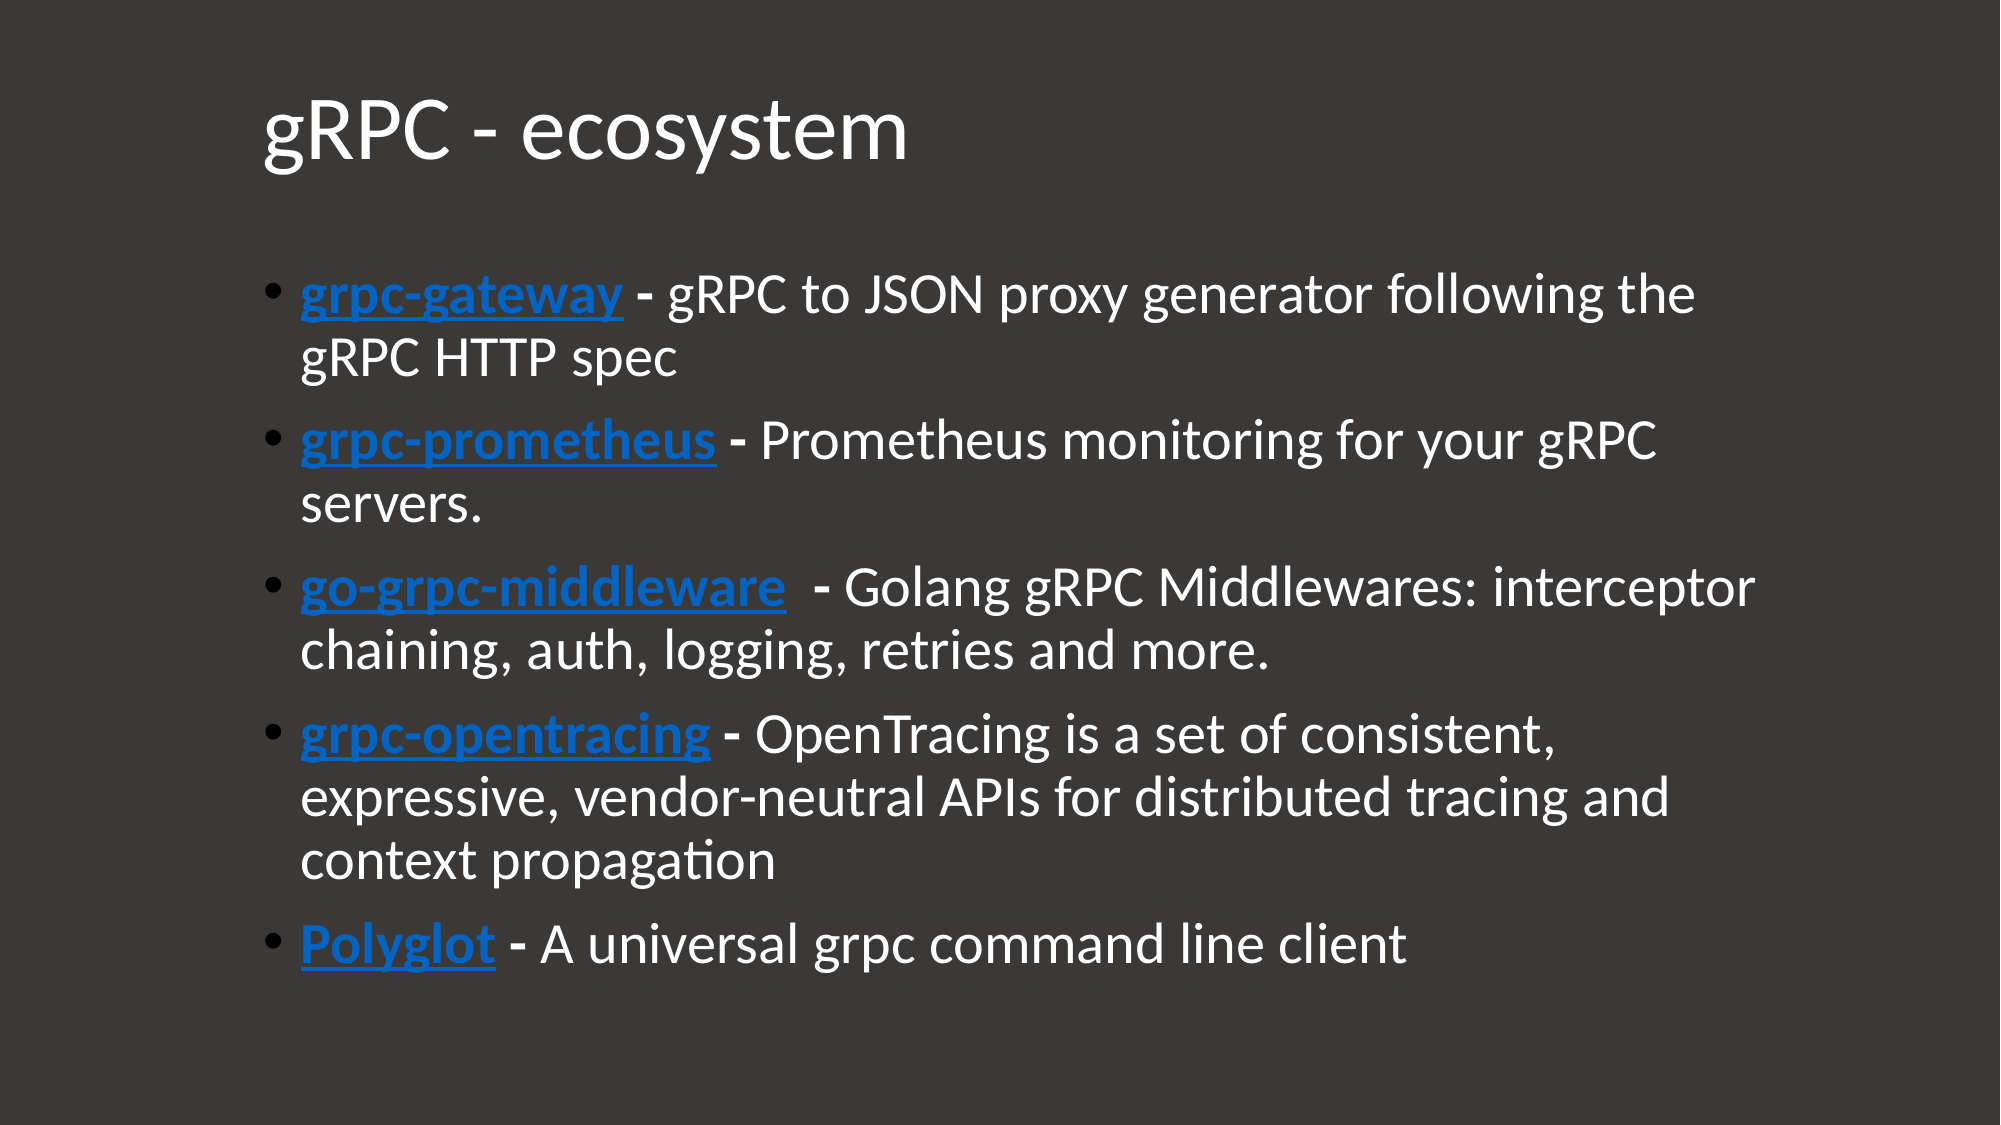

# gRPC - ecosystem
grpc-gateway - gRPC to JSON proxy generator following the gRPC HTTP spec
grpc-prometheus - Prometheus monitoring for your gRPC servers.
go-grpc-middleware  - Golang gRPC Middlewares: interceptor chaining, auth, logging, retries and more.
grpc-opentracing - OpenTracing is a set of consistent, expressive, vendor-neutral APIs for distributed tracing and context propagation
Polyglot - A universal grpc command line client